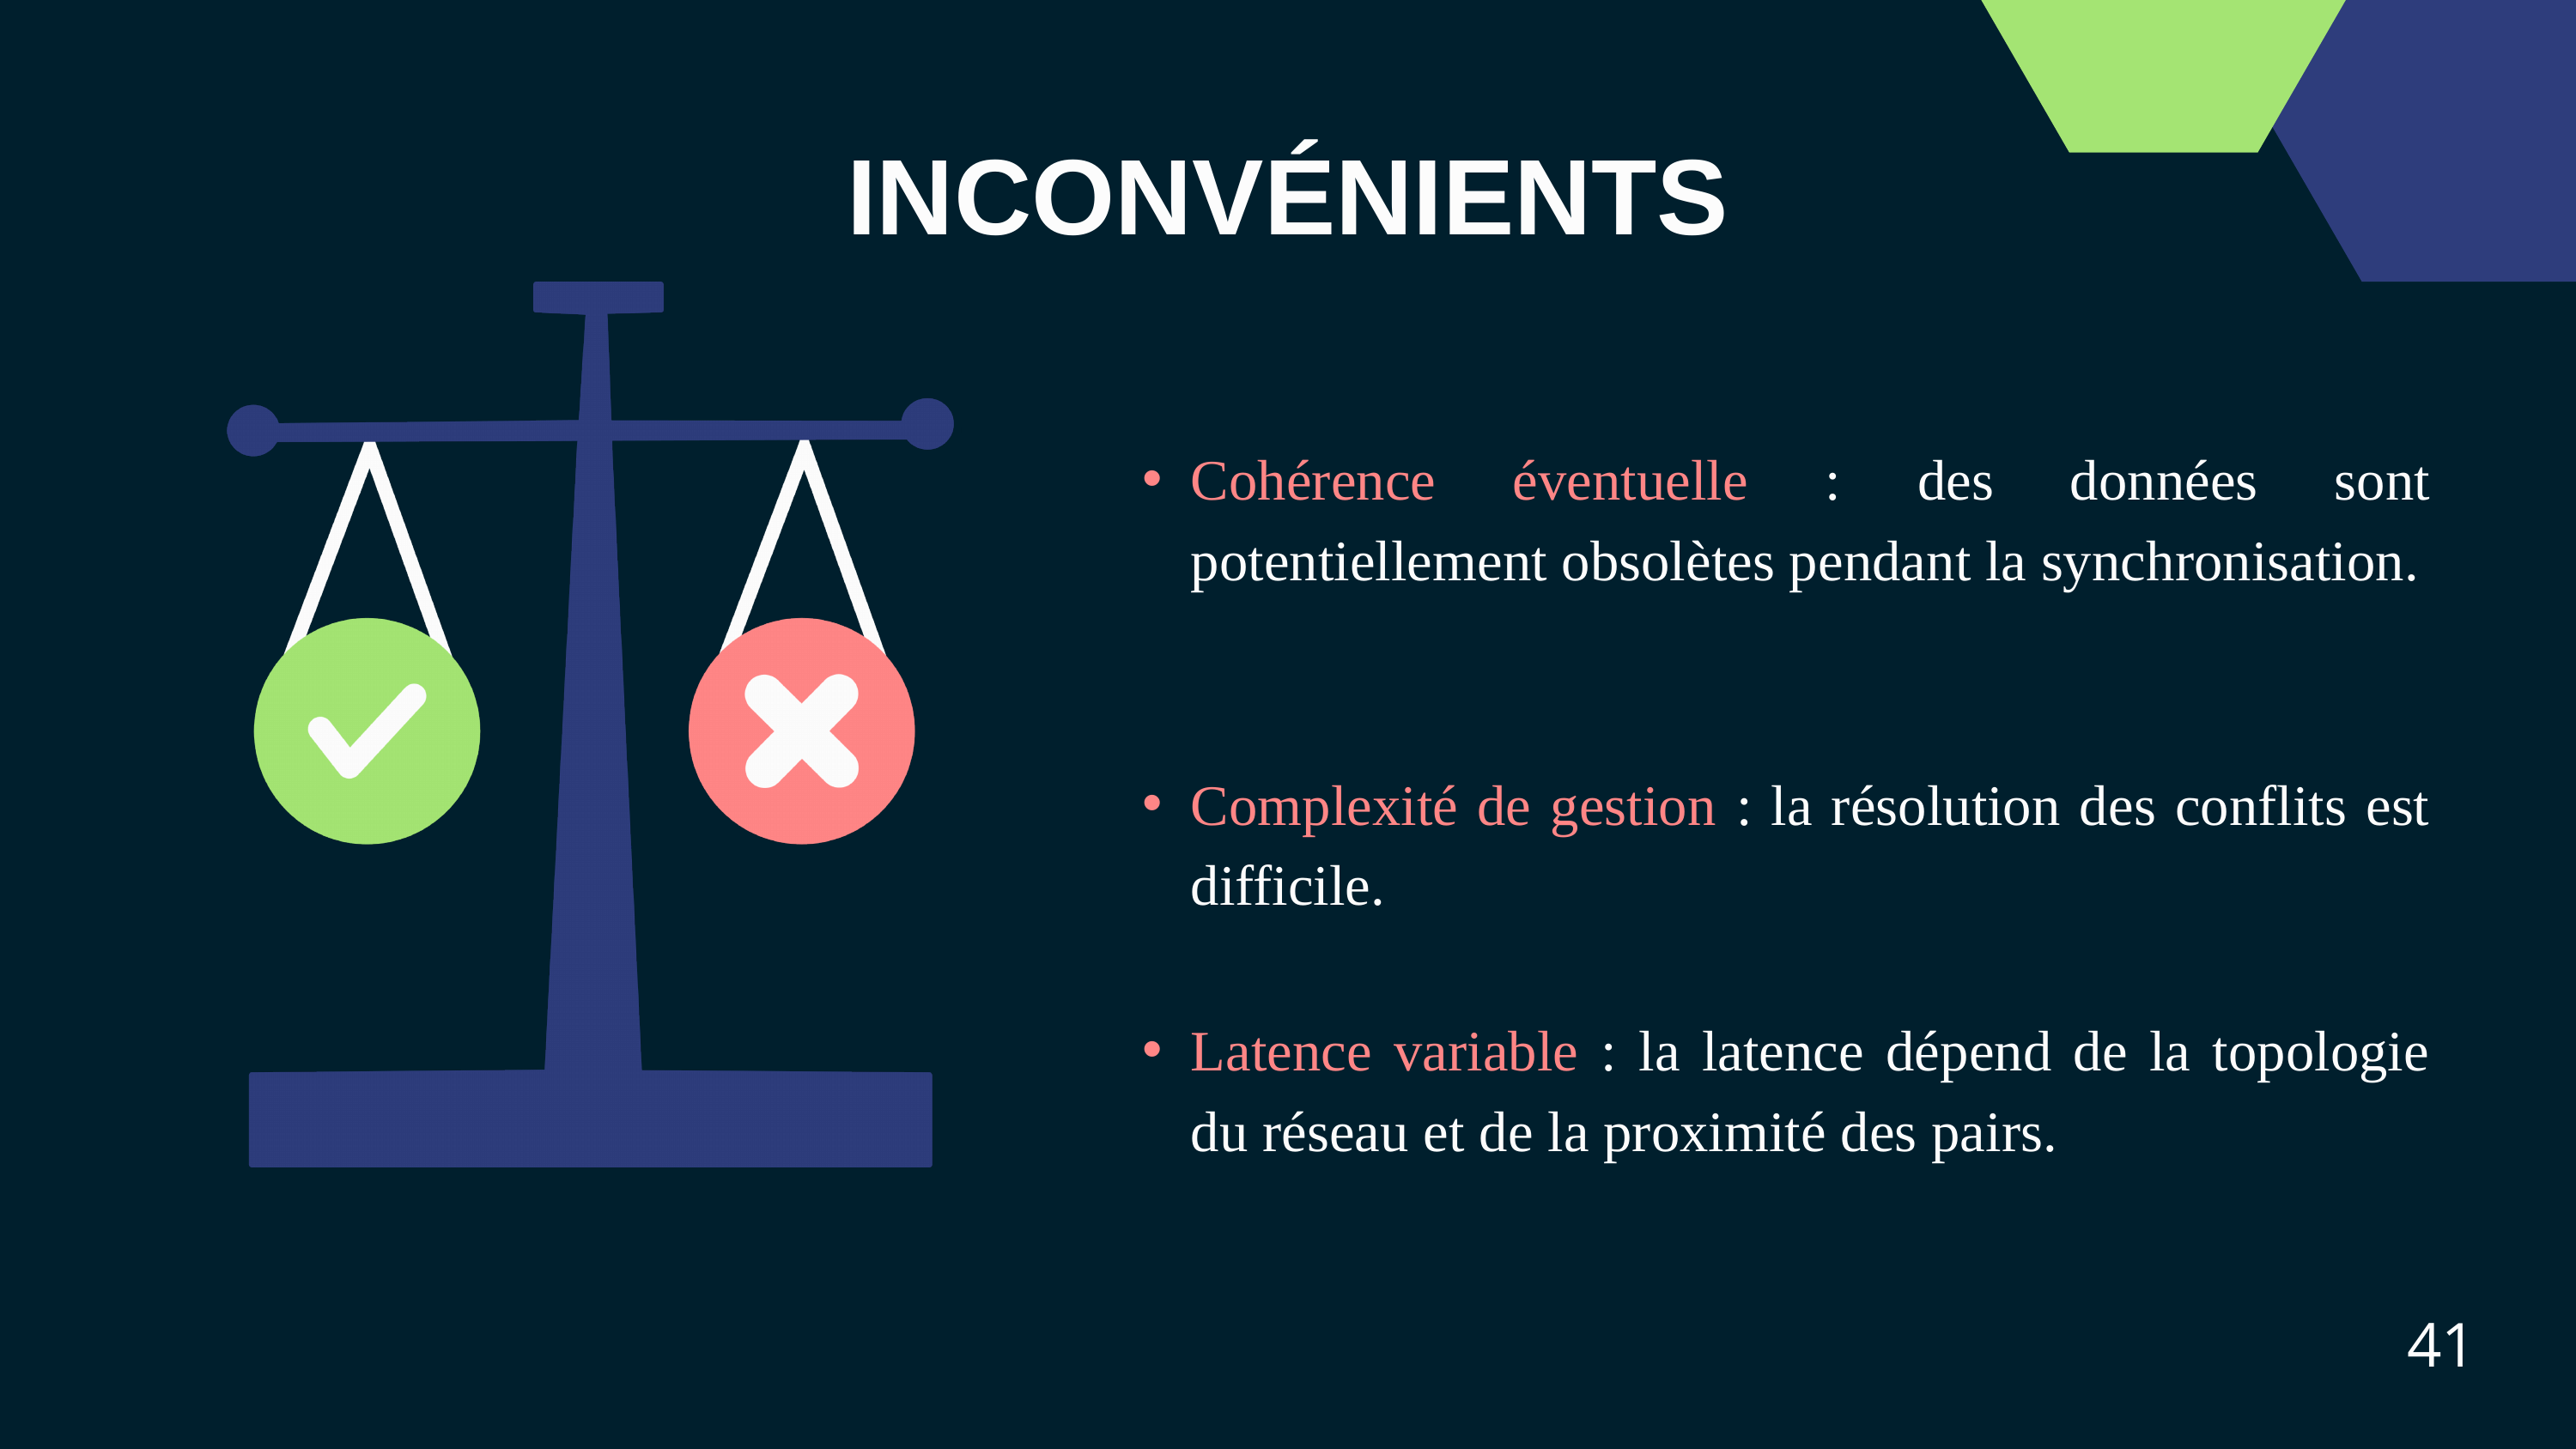

INCONVÉNIENTS

Cohérence éventuelle : des données sont potentiellement obsolètes pendant la synchronisation.
Complexité de gestion : la résolution des conflits est difficile.
Latence variable : la latence dépend de la topologie du réseau et de la proximité des pairs.
41